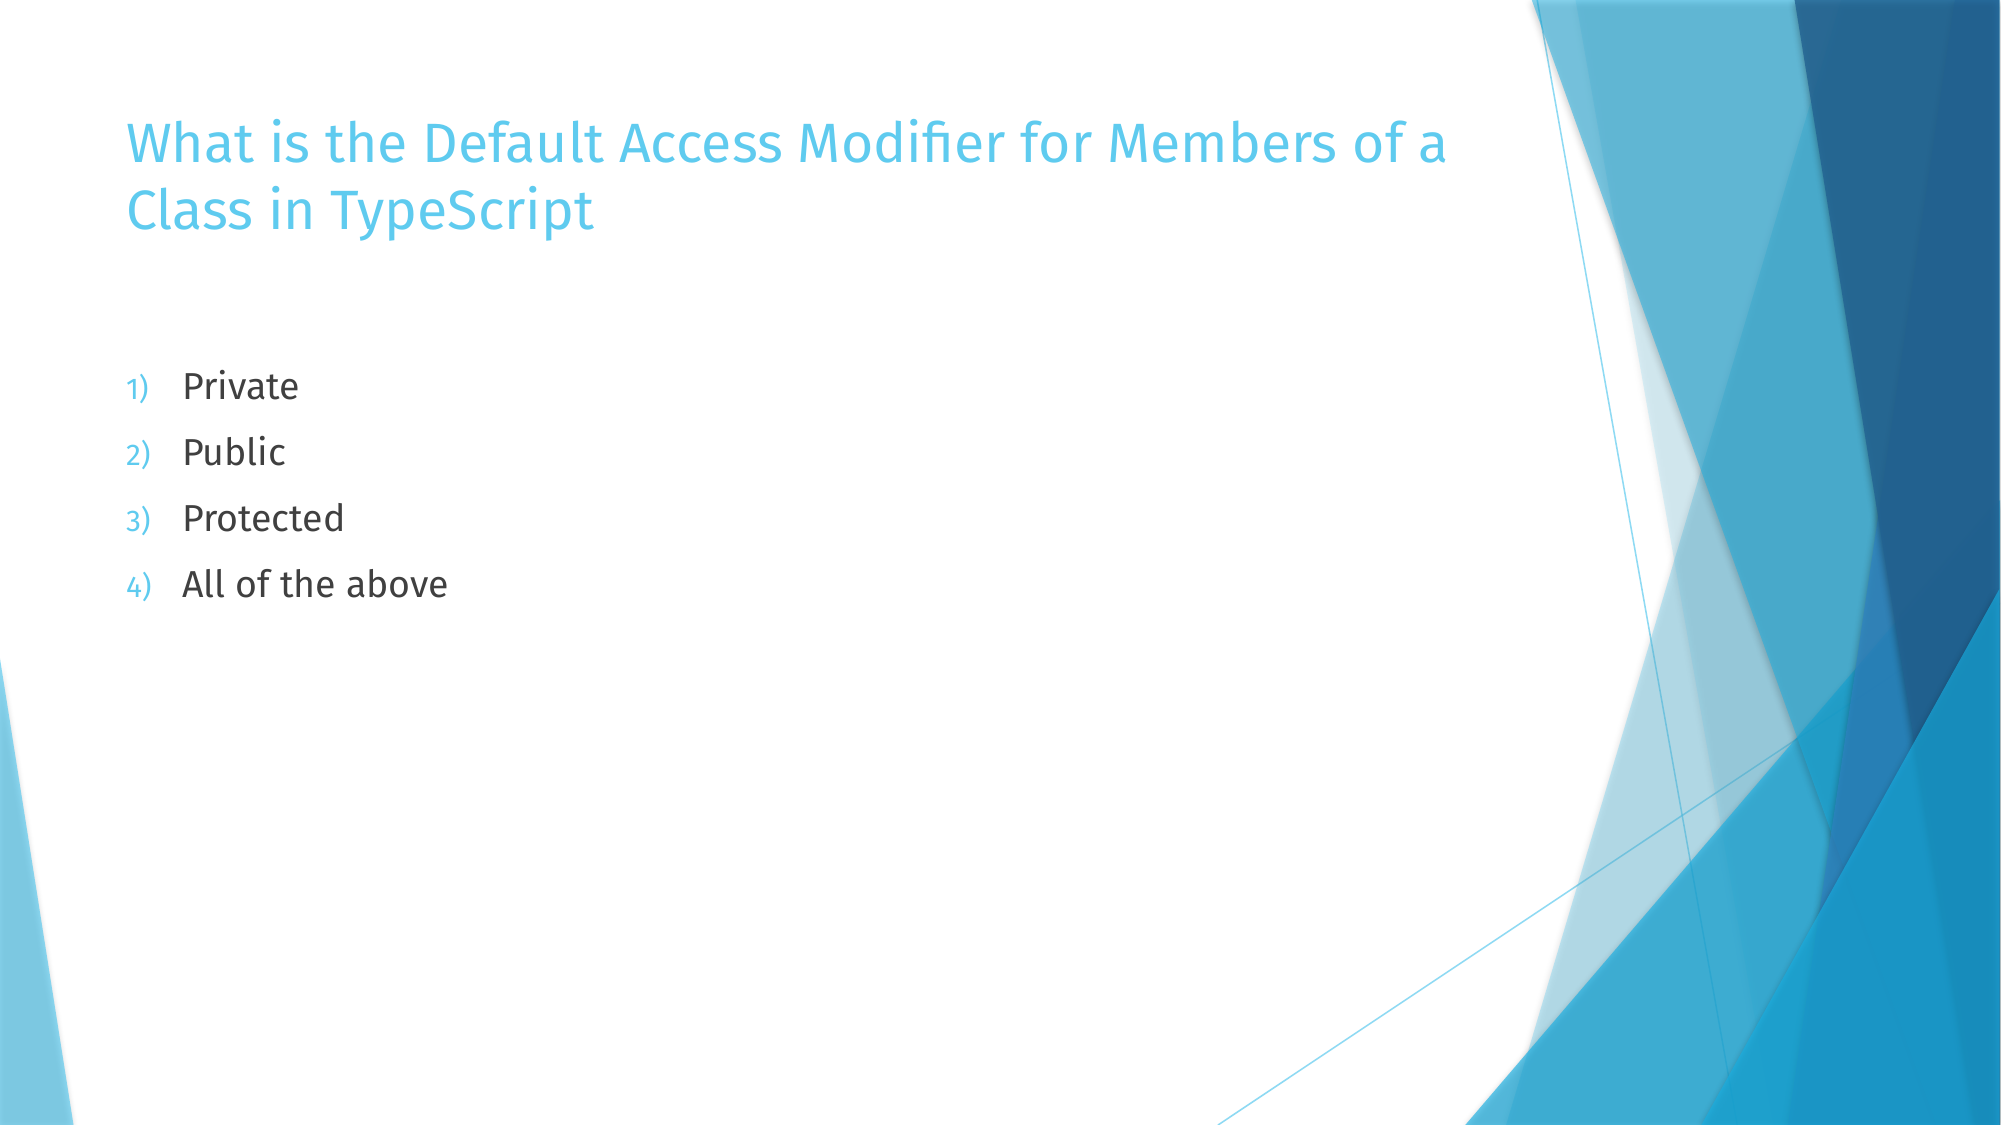

# What is the Default Access Modifier for Members of a Class in TypeScript
Private
Public
Protected
All of the above